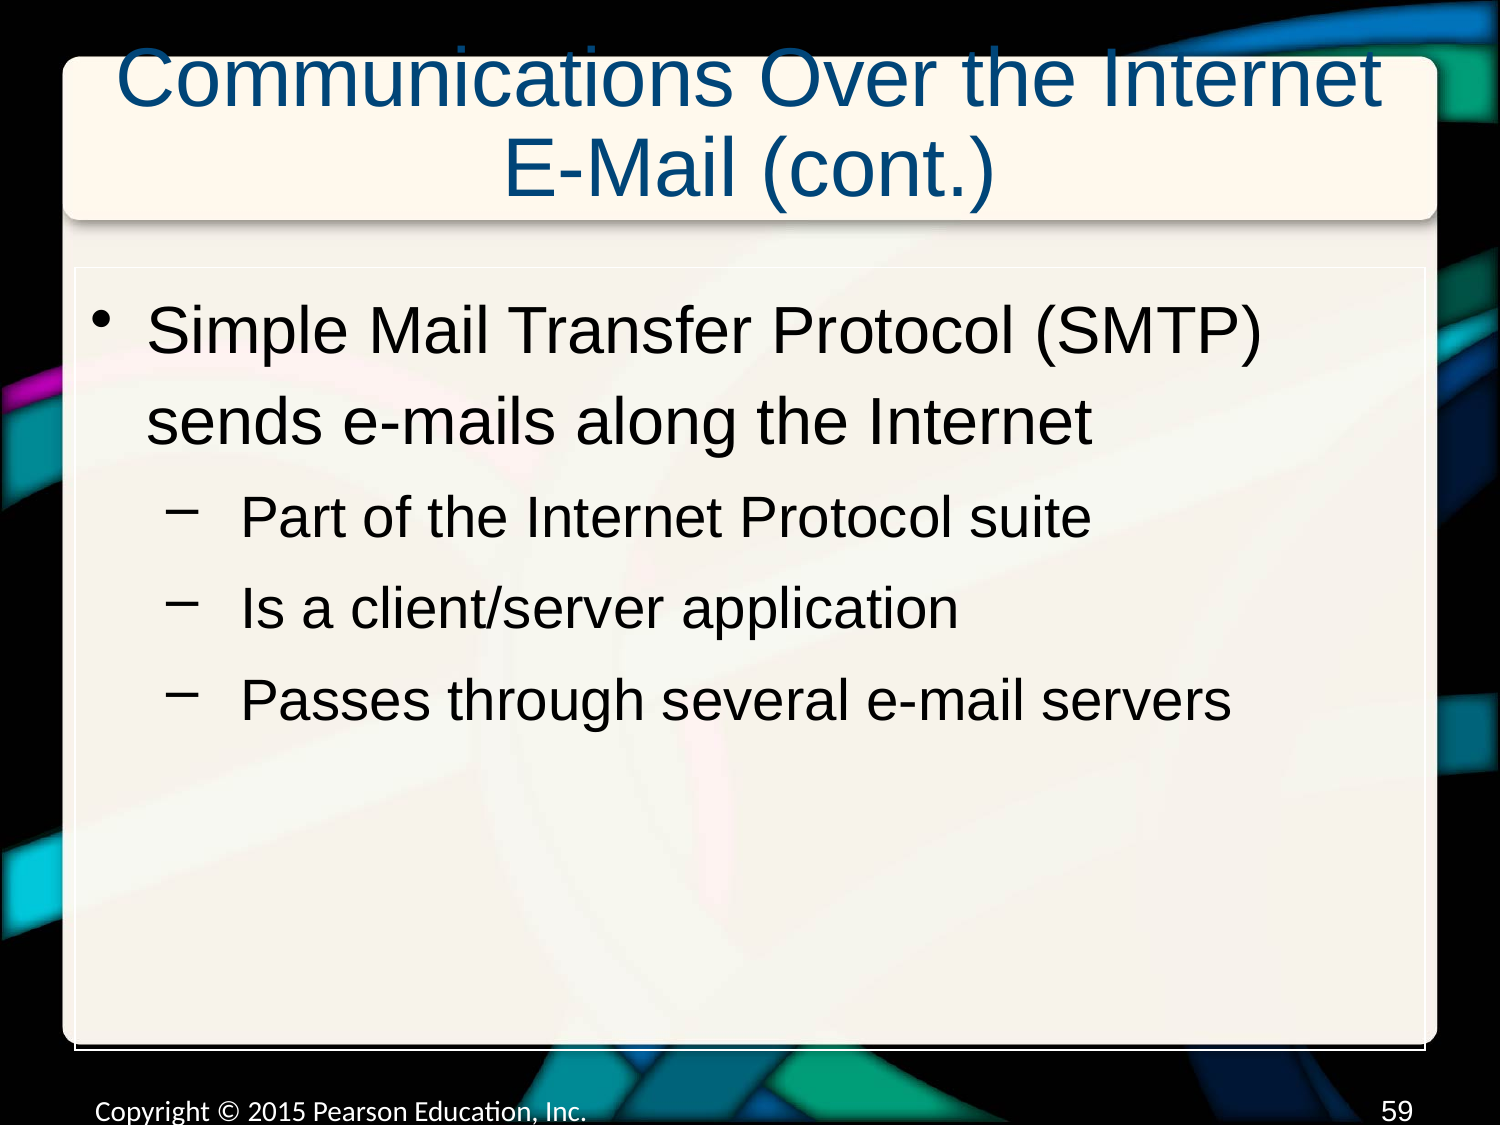

# Communications Over the Internet E-Mail (cont.)
Simple Mail Transfer Protocol (SMTP) sends e-mails along the Internet
Part of the Internet Protocol suite
Is a client/server application
Passes through several e-mail servers
Copyright © 2015 Pearson Education, Inc.
59